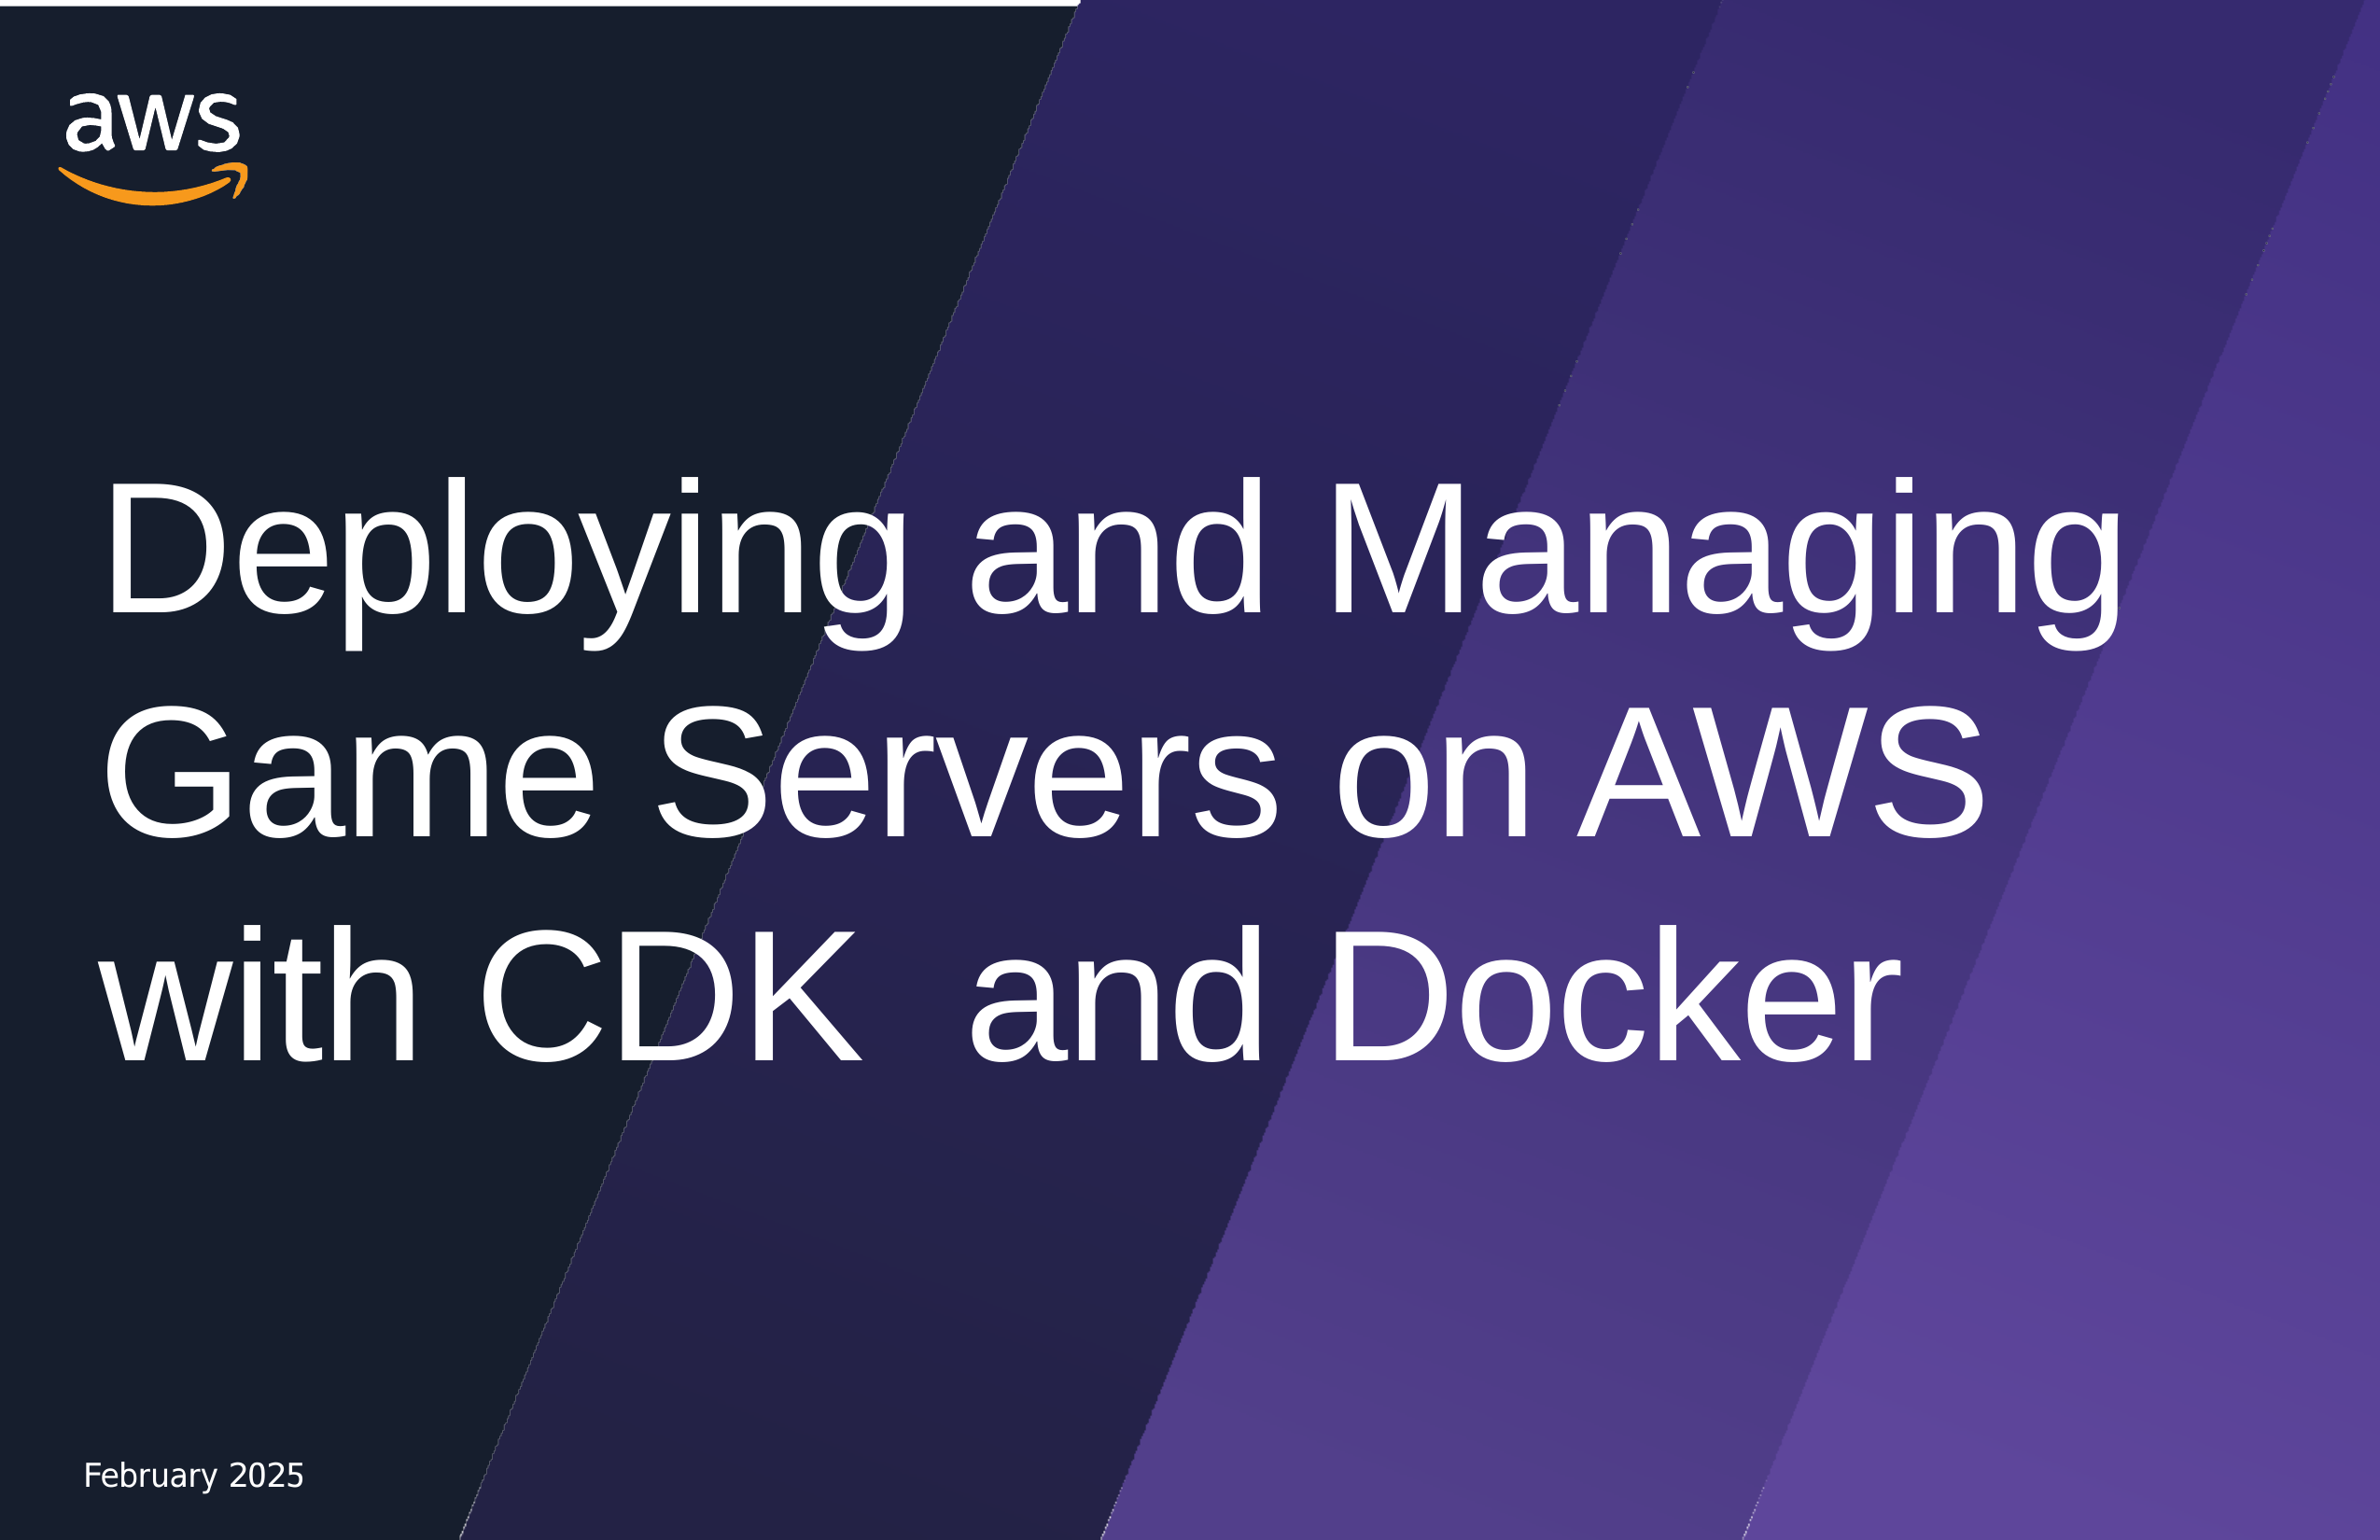

# Deploying and Managing Game Servers on AWS with CDK  and Docker

February 2025